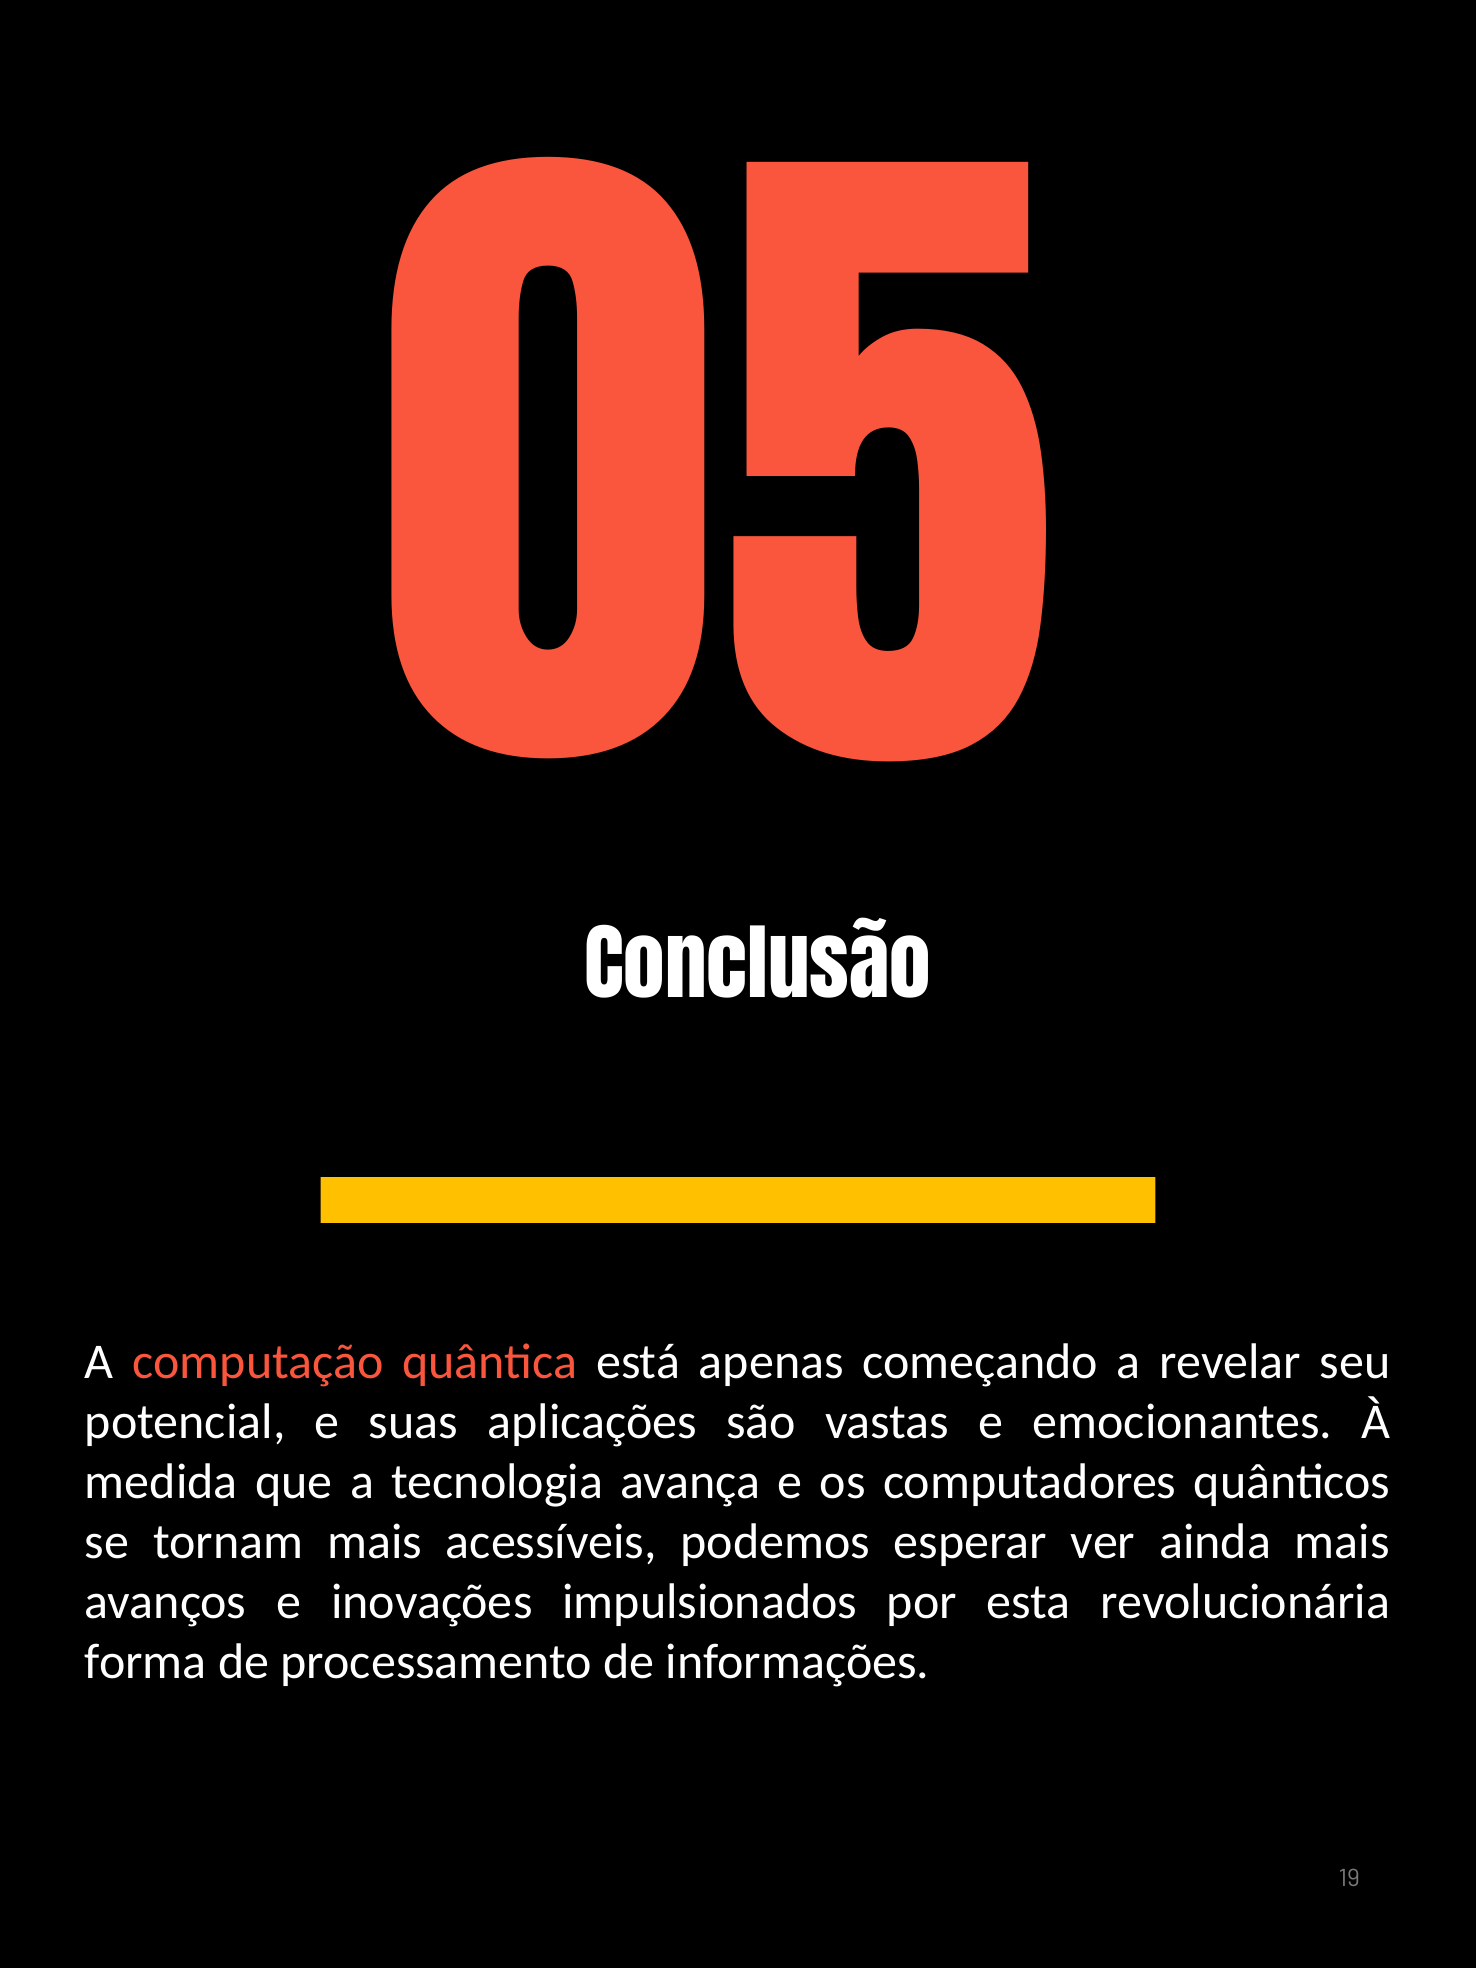

05
 Conclusão

A computação quântica está apenas começando a revelar seu potencial, e suas aplicações são vastas e emocionantes. À medida que a tecnologia avança e os computadores quânticos se tornam mais acessíveis, podemos esperar ver ainda mais avanços e inovações impulsionados por esta revolucionária forma de processamento de informações.
19